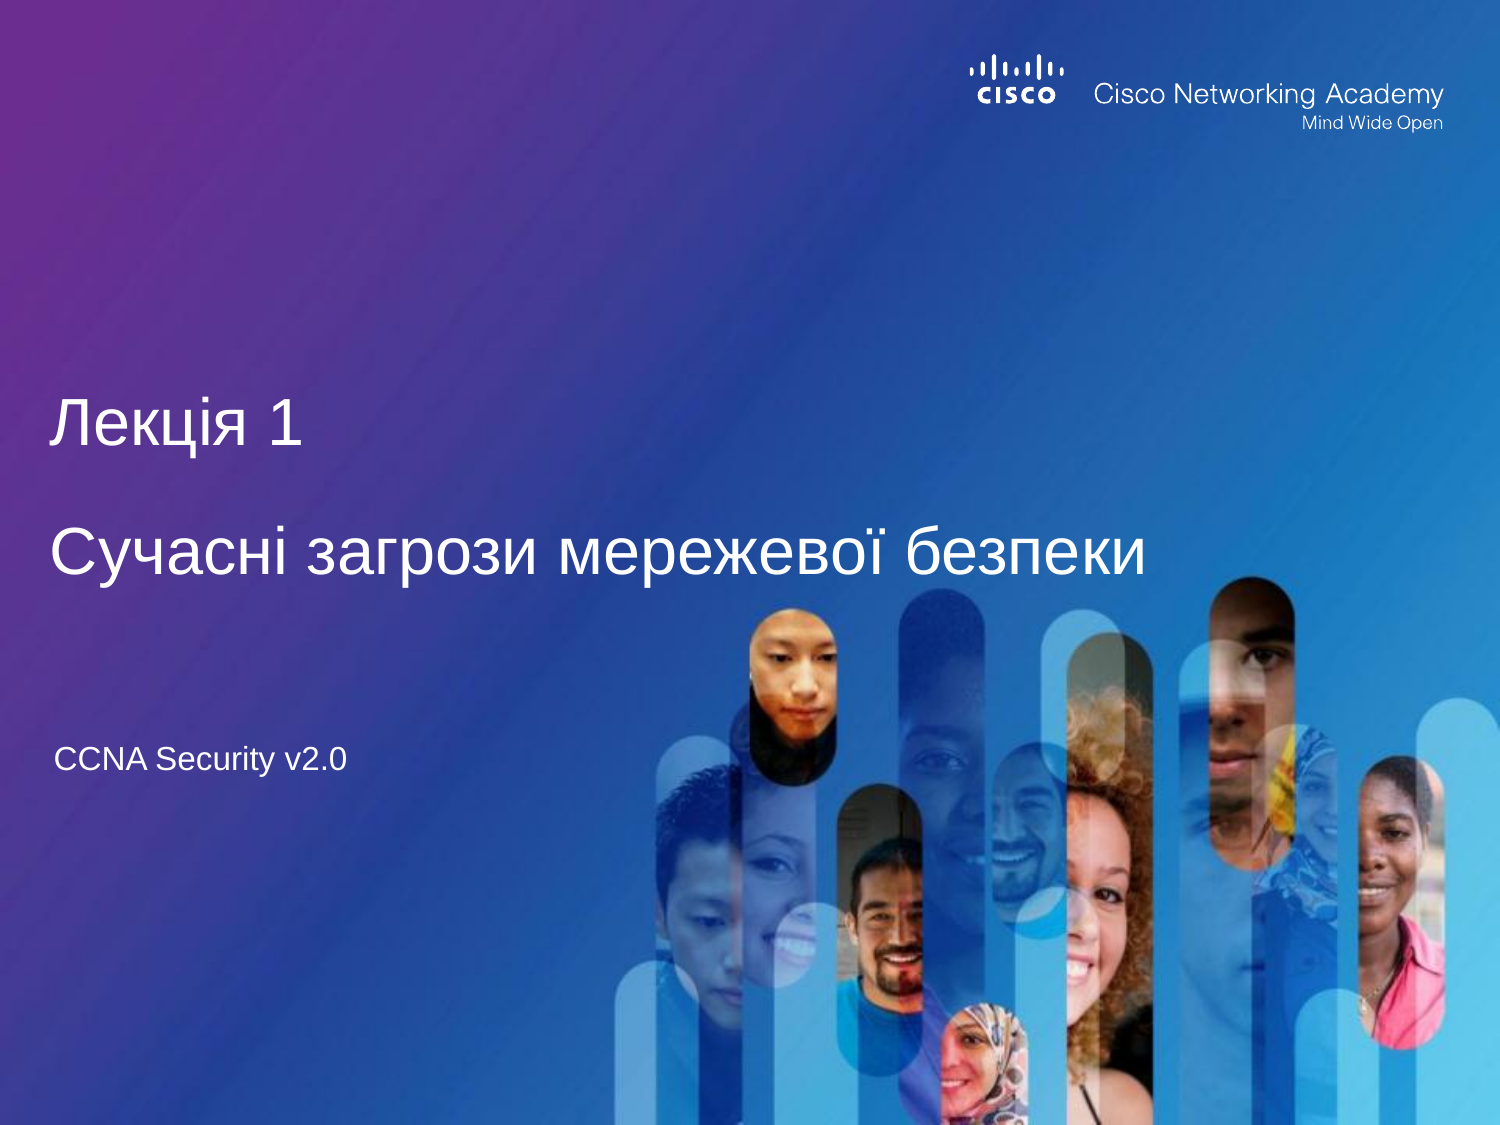

# Лекція 1 Сучасні загрози мережевої безпеки
CCNA Security v2.0